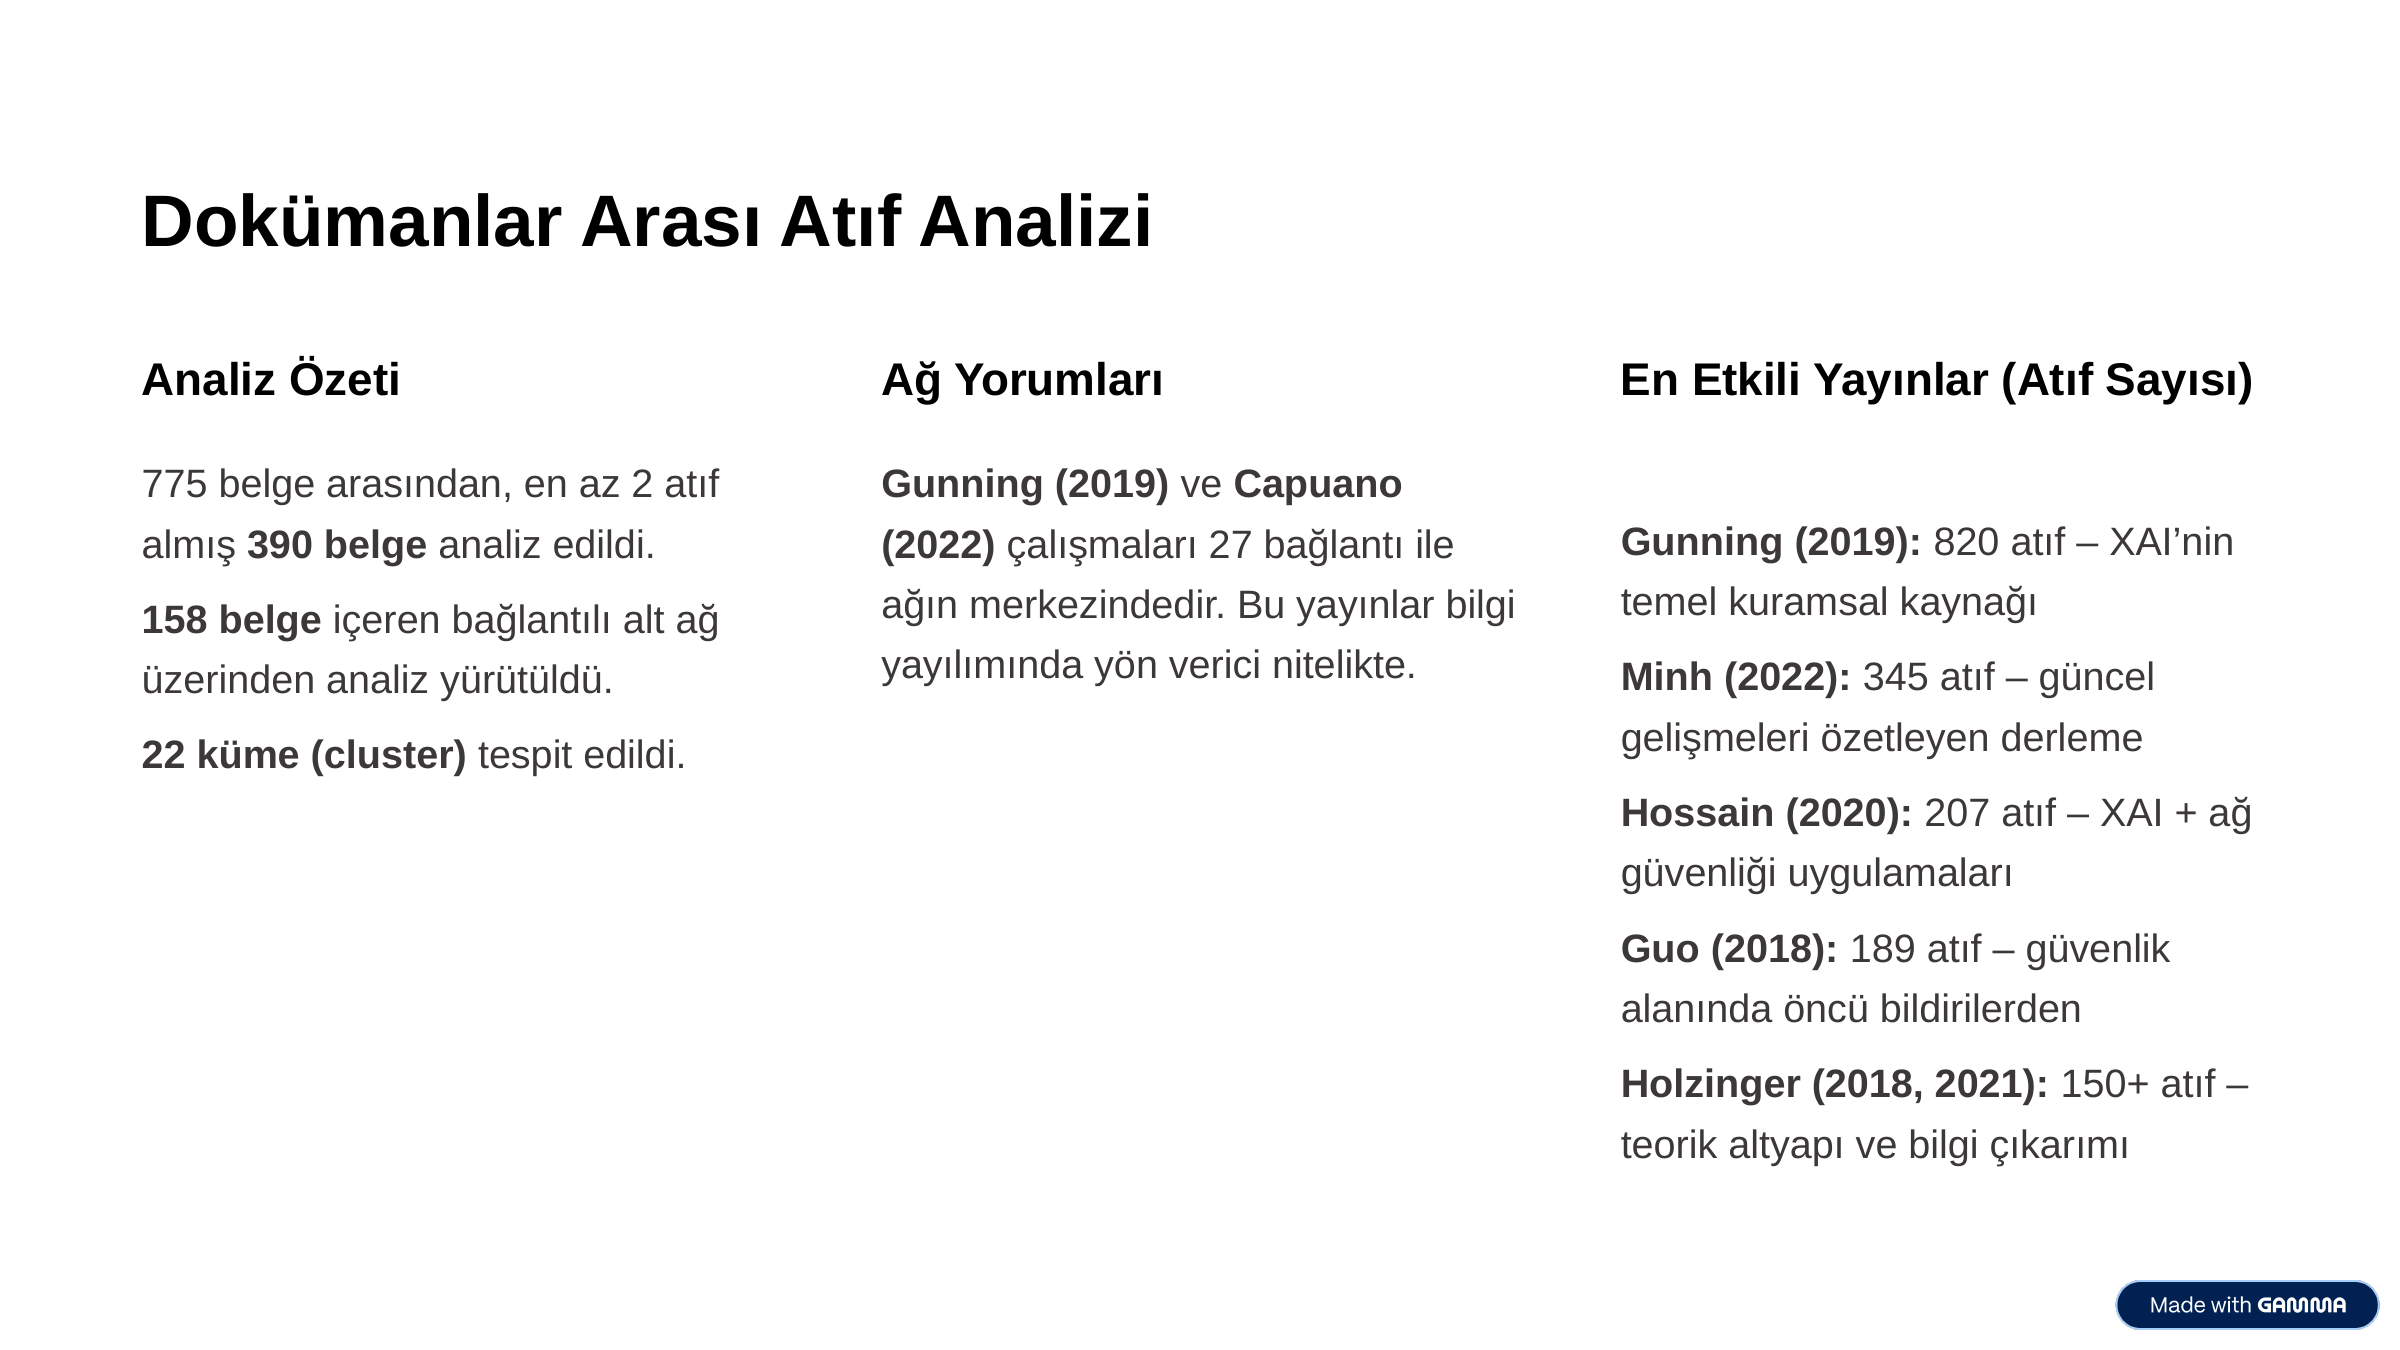

Dokümanlar Arası Atıf Analizi
Analiz Özeti
Ağ Yorumları
En Etkili Yayınlar (Atıf Sayısı)
775 belge arasından, en az 2 atıf almış 390 belge analiz edildi.
Gunning (2019) ve Capuano (2022) çalışmaları 27 bağlantı ile ağın merkezindedir. Bu yayınlar bilgi yayılımında yön verici nitelikte.
Gunning (2019): 820 atıf – XAI’nin temel kuramsal kaynağı
158 belge içeren bağlantılı alt ağ üzerinden analiz yürütüldü.
Minh (2022): 345 atıf – güncel gelişmeleri özetleyen derleme
22 küme (cluster) tespit edildi.
Hossain (2020): 207 atıf – XAI + ağ güvenliği uygulamaları

Guo (2018): 189 atıf – güvenlik alanında öncü bildirilerden
Holzinger (2018, 2021): 150+ atıf – teorik altyapı ve bilgi çıkarımı